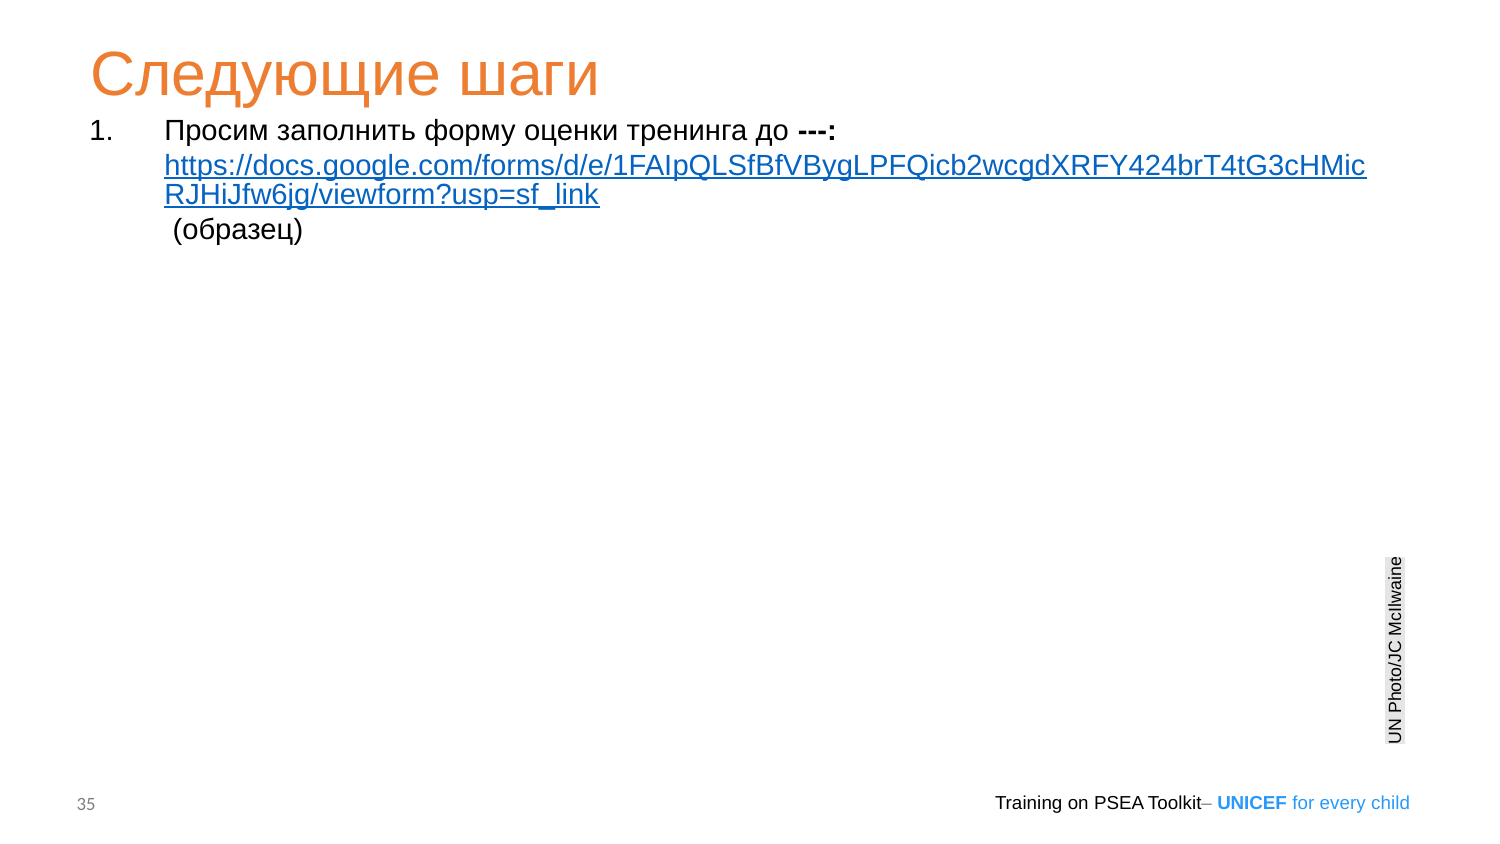

Следующие шаги
Просим заполнить форму оценки тренинга до ---: https://docs.google.com/forms/d/e/1FAIpQLSfBfVBygLPFQicb2wcgdXRFY424brT4tG3cHMicRJHiJfw6jg/viewform?usp=sf_link (образец)

UN Photo/JC McIlwaine
Training on PSEA Toolkit– UNICEF for every child
35